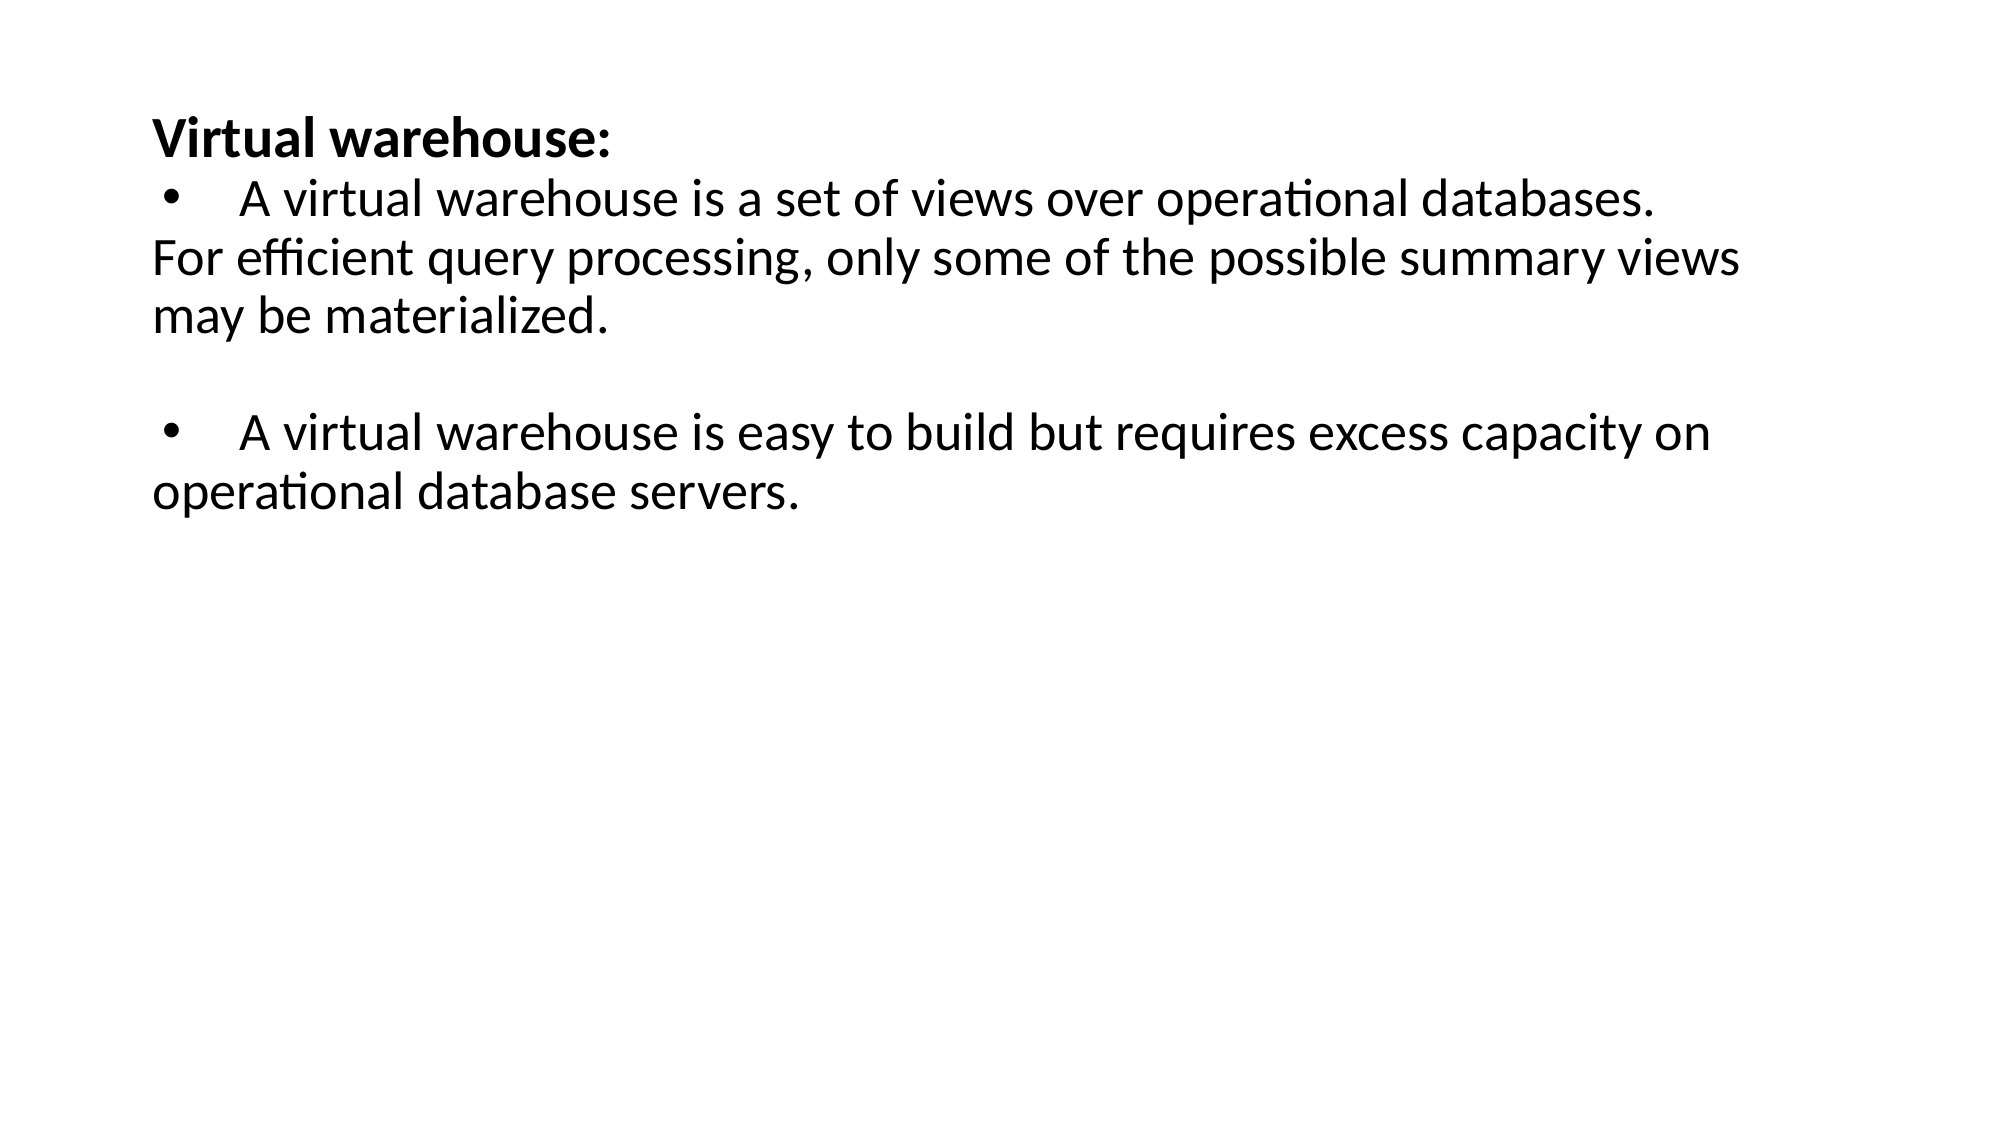

Virtual warehouse:
 A virtual warehouse is a set of views over operational databases.
For efficient query processing, only some of the possible summary views may be materialized.

 A virtual warehouse is easy to build but requires excess capacity on
operational database servers.